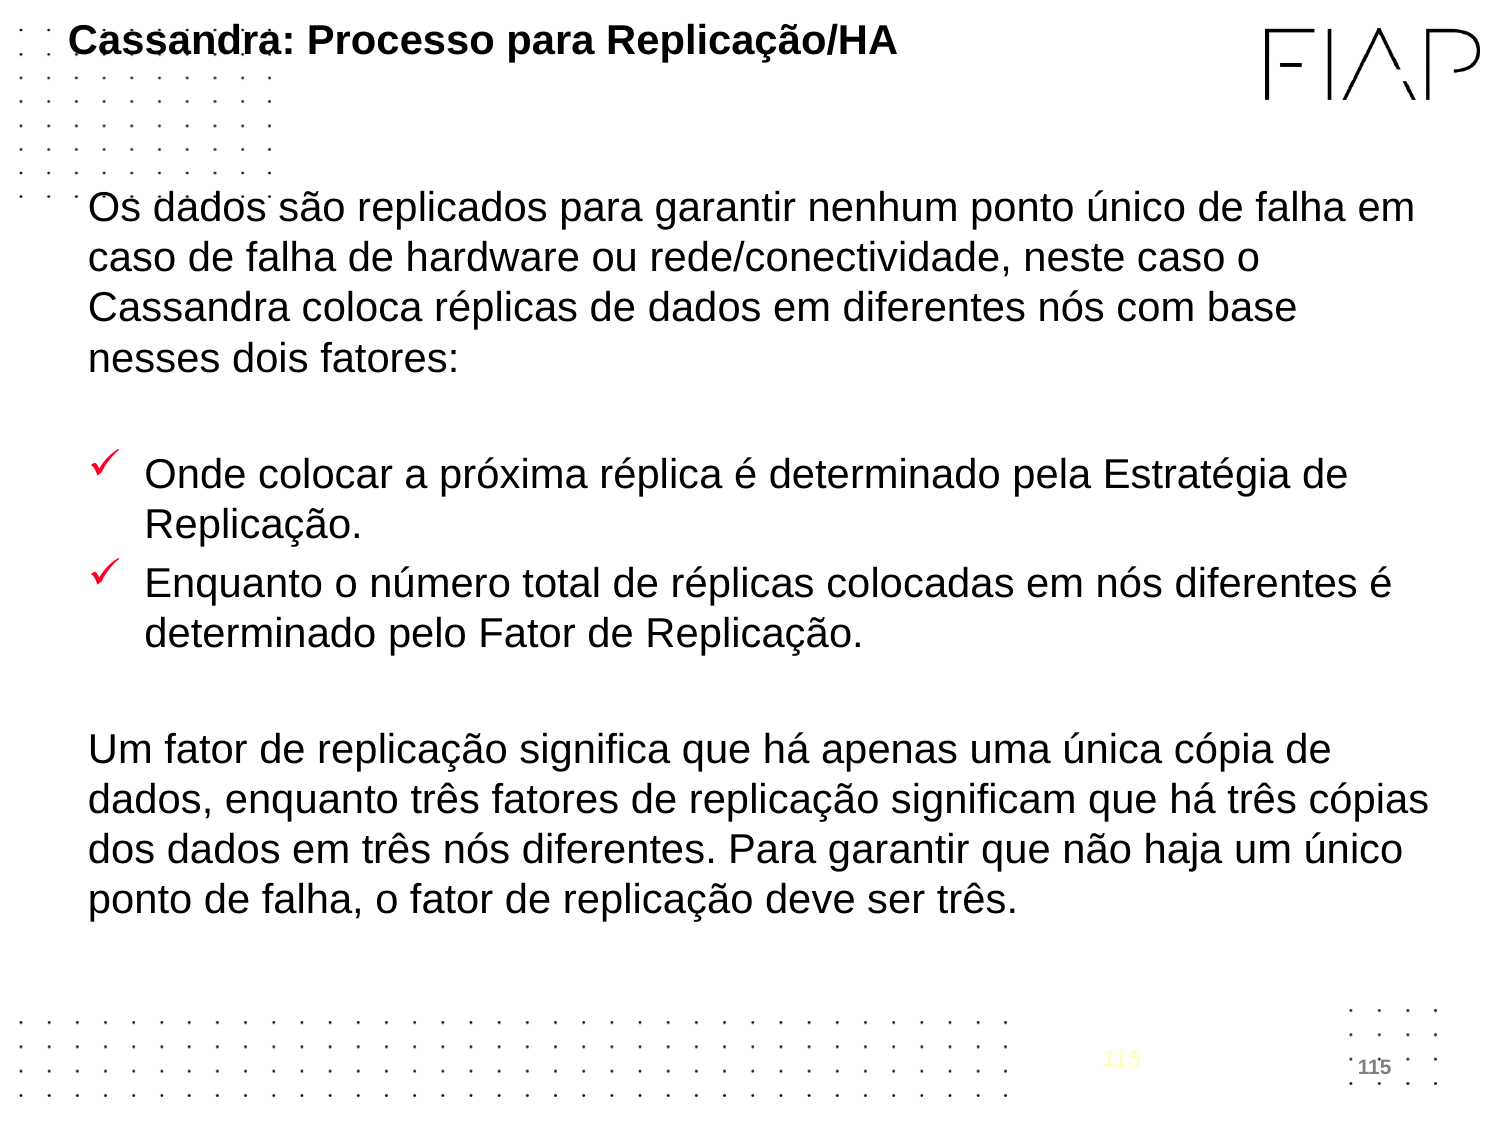

# Cassandra: Processo para Replicação/HA
Os dados são replicados para garantir nenhum ponto único de falha em caso de falha de hardware ou rede/conectividade, neste caso o Cassandra coloca réplicas de dados em diferentes nós com base nesses dois fatores:

Onde colocar a próxima réplica é determinado pela Estratégia de Replicação.
Enquanto o número total de réplicas colocadas em nós diferentes é determinado pelo Fator de Replicação.

Um fator de replicação significa que há apenas uma única cópia de dados, enquanto três fatores de replicação significam que há três cópias dos dados em três nós diferentes. Para garantir que não haja um único ponto de falha, o fator de replicação deve ser três.